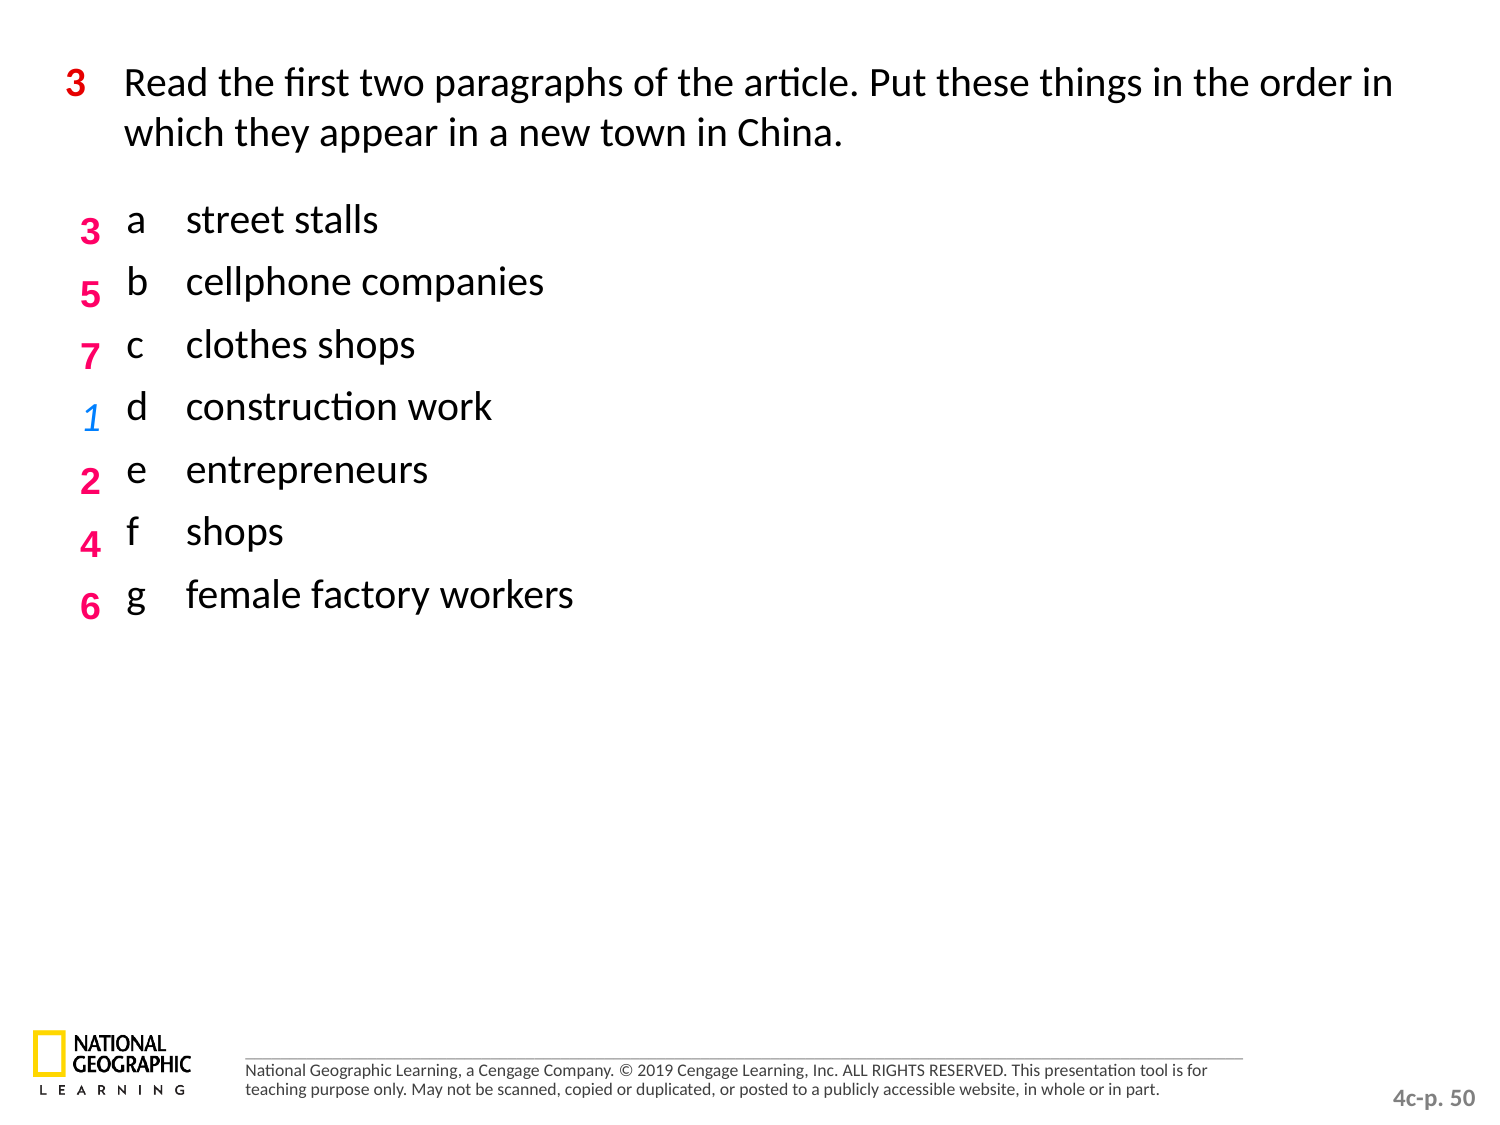

3 	Read the first two paragraphs of the article. Put these things in the order in which they appear in a new town in China.
3
5
7
1
2
4
6
a 	street stalls
b 	cellphone companies
c 	clothes shops
d 	construction work
e 	entrepreneurs
f 	shops
g 	female factory workers
4c-p. 50